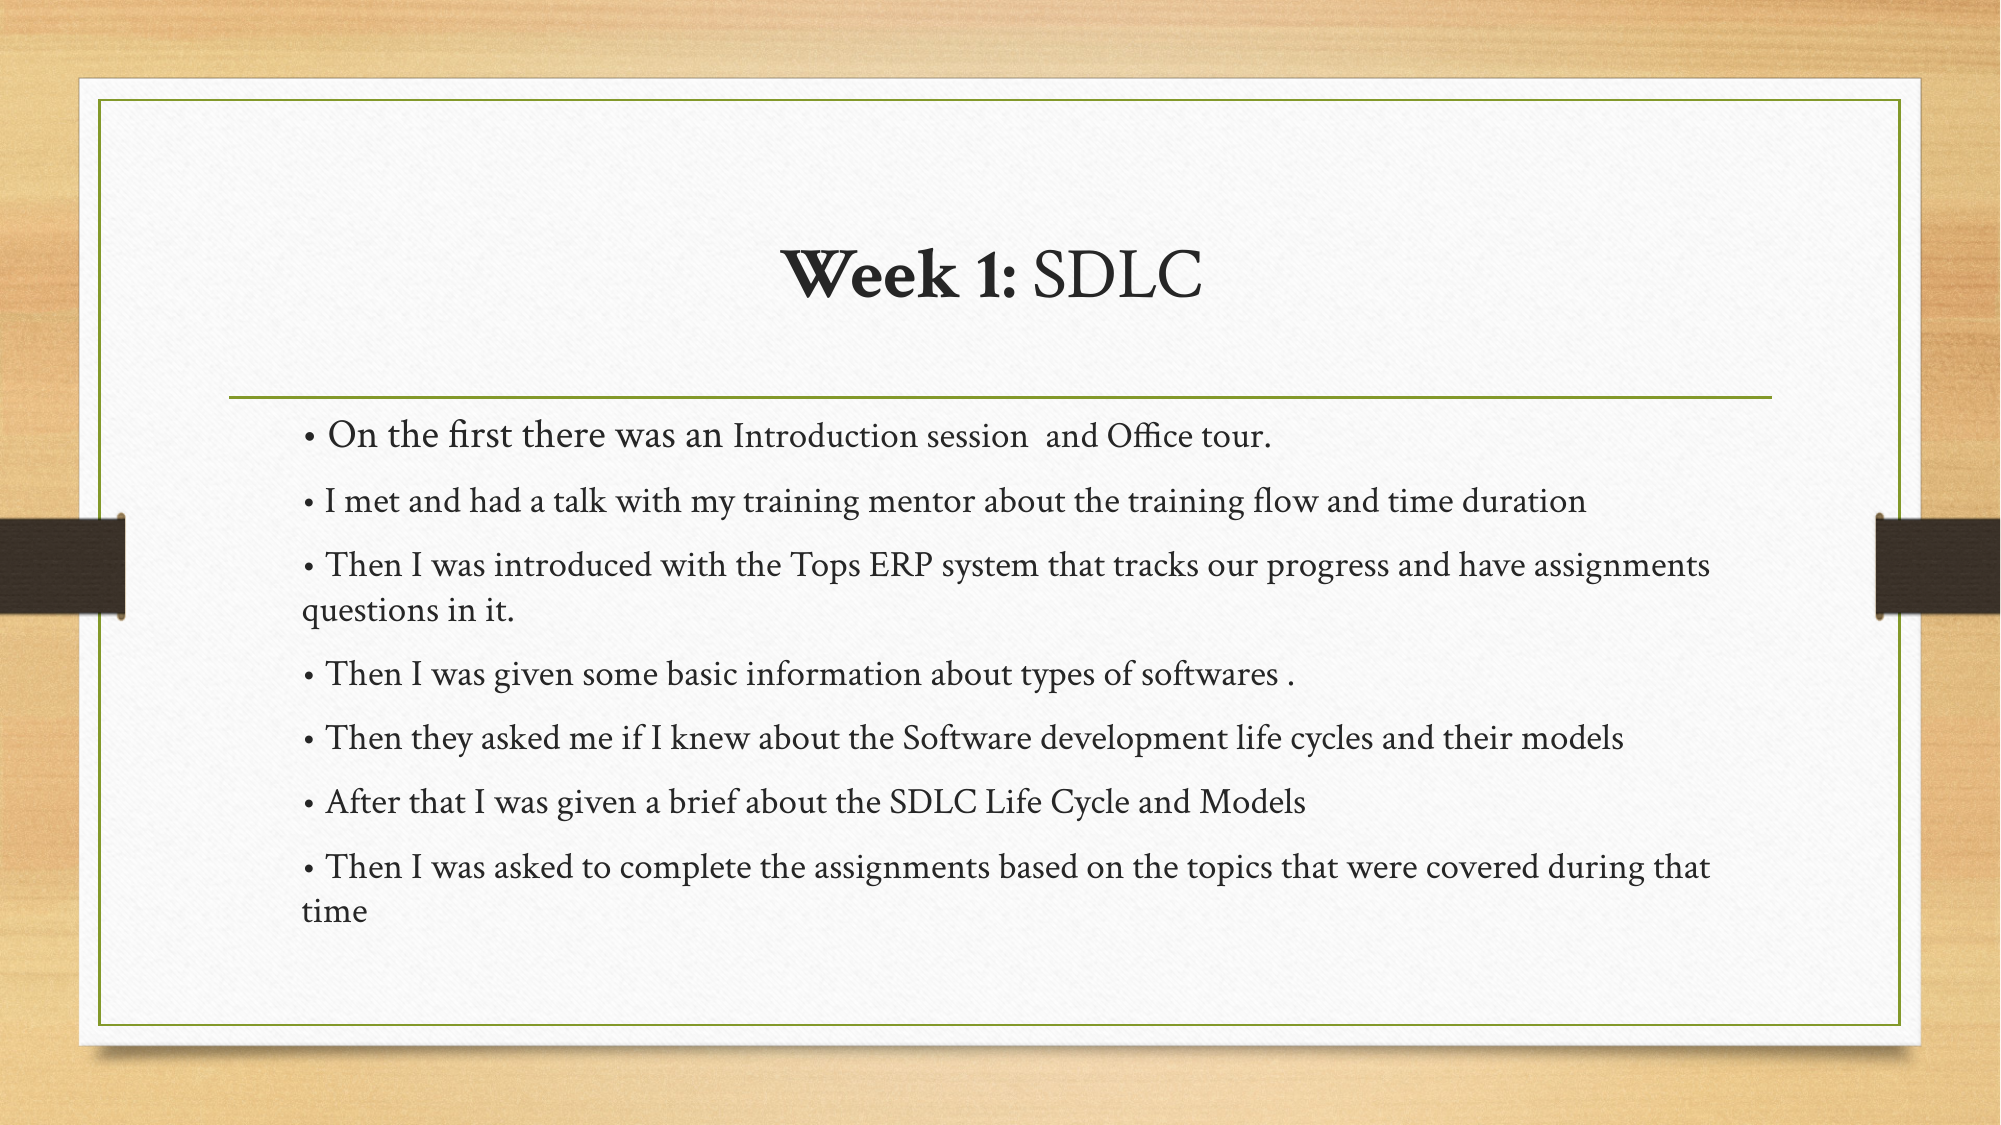

# Week 1: SDLC
• On the first there was an Introduction session  and Office tour.
• I met and had a talk with my training mentor about the training flow and time duration
• Then I was introduced with the Tops ERP system that tracks our progress and have assignments    questions in it.
• Then I was given some basic information about types of softwares .
• Then they asked me if I knew about the Software development life cycles and their models
• After that I was given a brief about the SDLC Life Cycle and Models
• Then I was asked to complete the assignments based on the topics that were covered during that time